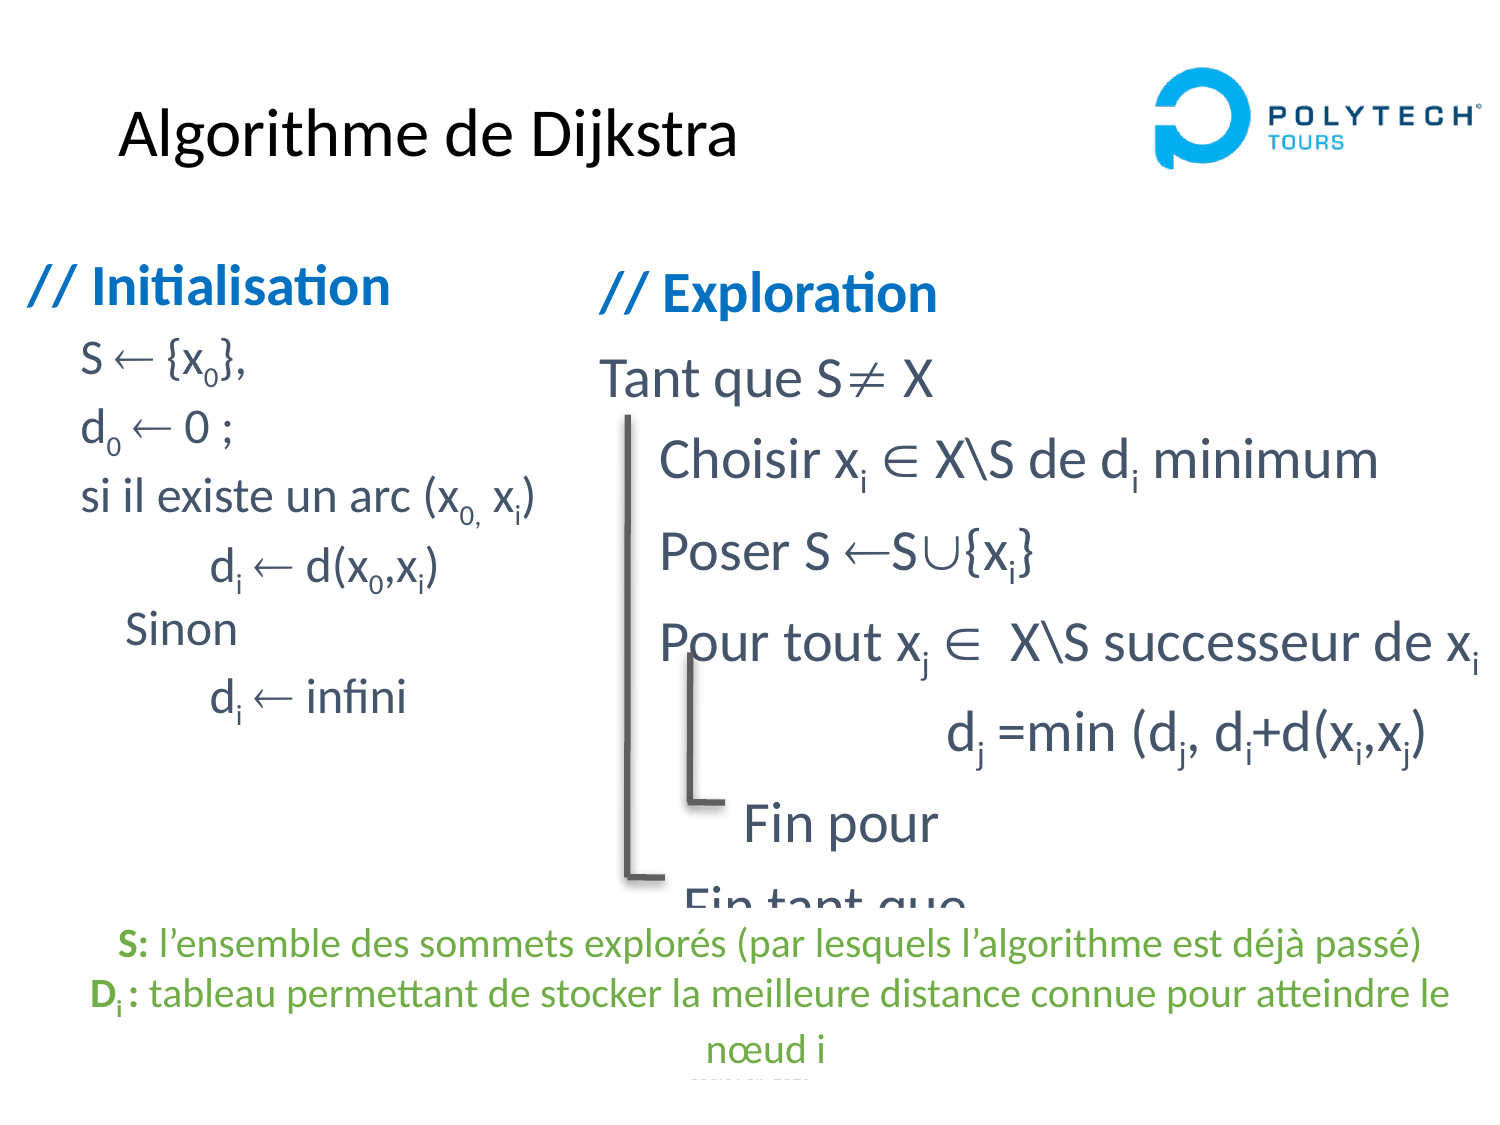

# Algorithme de Dijkstra
// Initialisation
S ← {x0},
d0 ← 0 ;
si il existe un arc (x0, xi)
	di ← d(x0,xi)
Sinon
	di ← infini
// Exploration
Tant que S≠ X
Choisir xi ∈ X\S de di minimum
Poser S ←S∪{xi}
Pour tout xj ∈  X\S successeur de xi
		dj =min (dj, di+d(xi,xj)
	Fin pour
	Fin tant que
S: l’ensemble des sommets explorés (par lesquels l’algorithme est déjà passé)
Di : tableau permettant de stocker la meilleure distance connue pour atteindre le nœud i
34
Cours PeiP 2023